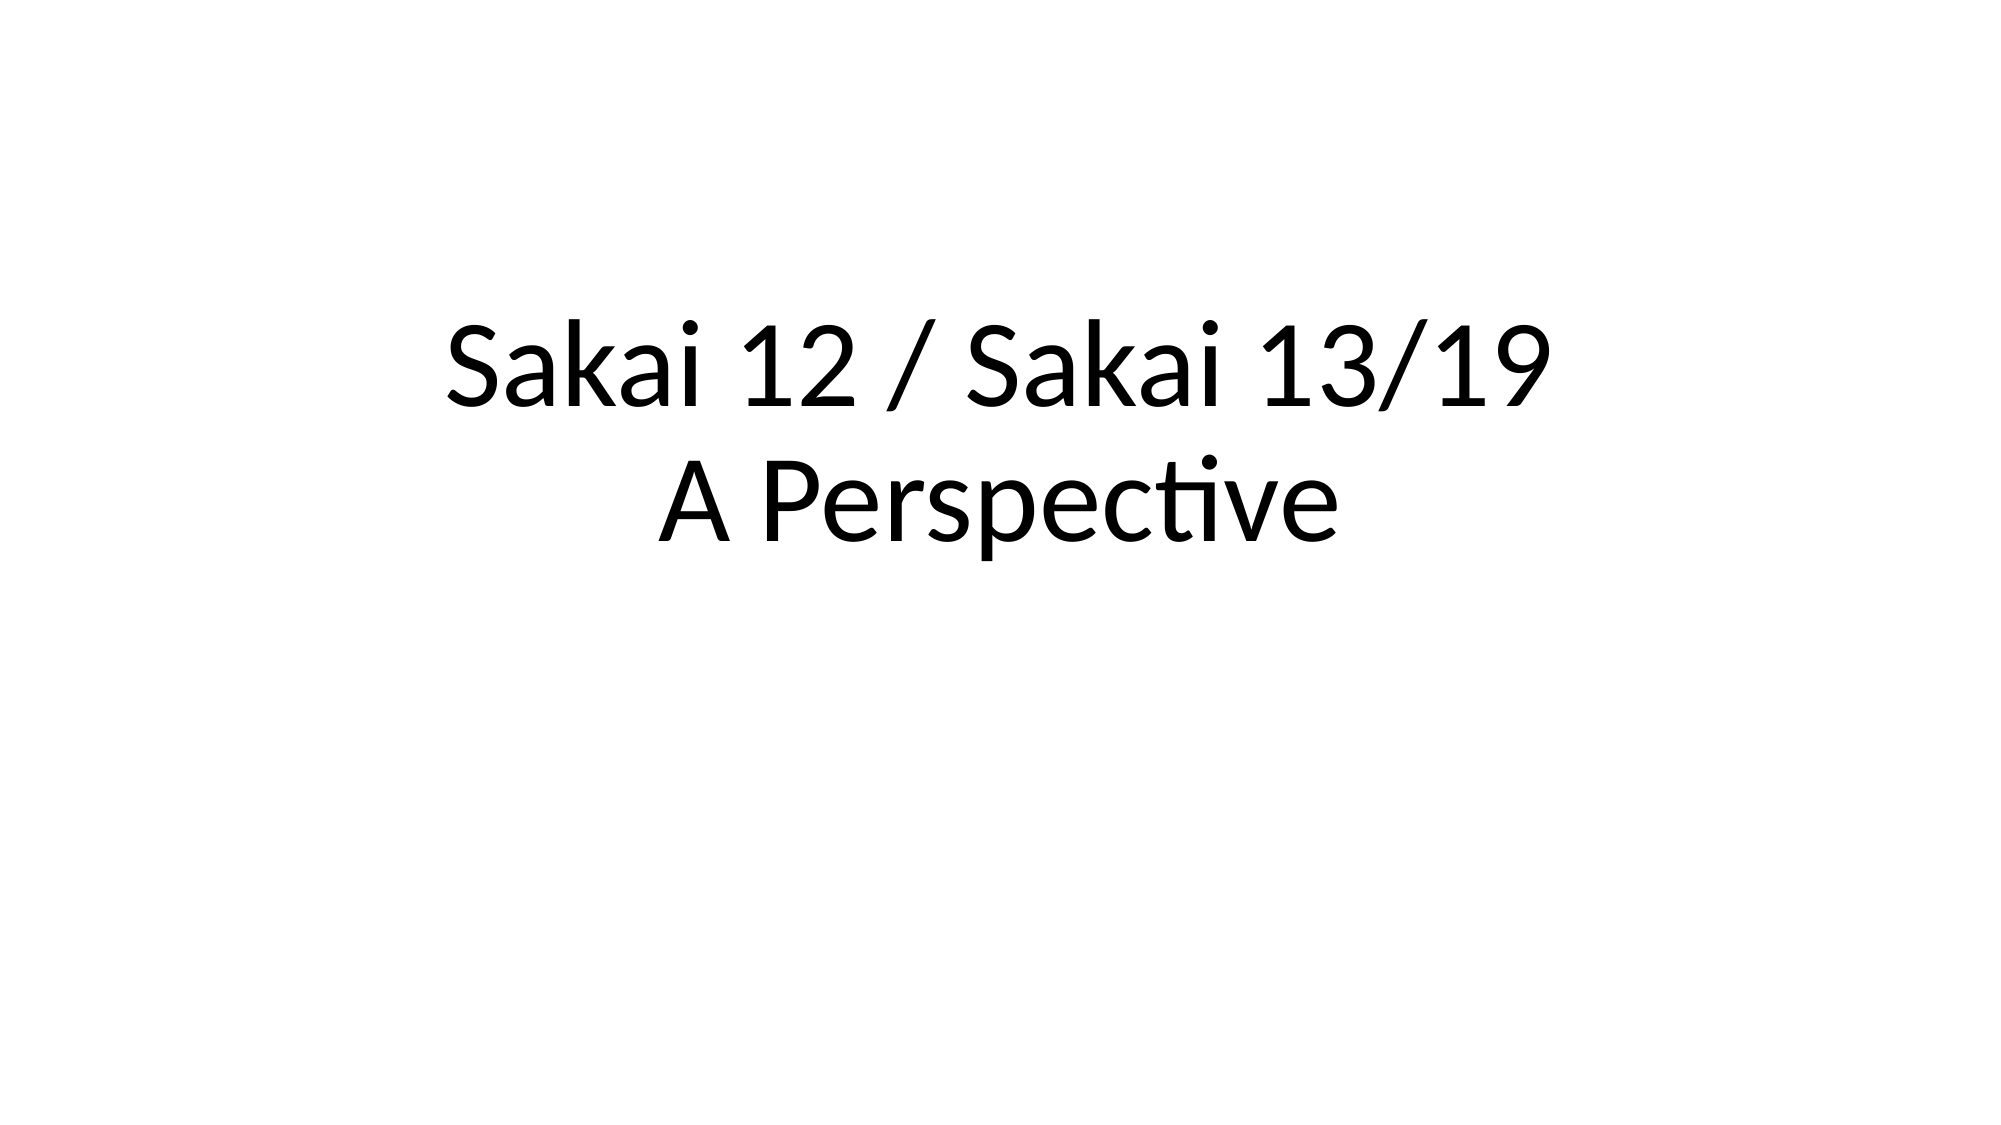

# Sakai 12 / Sakai 13/19 A Perspective